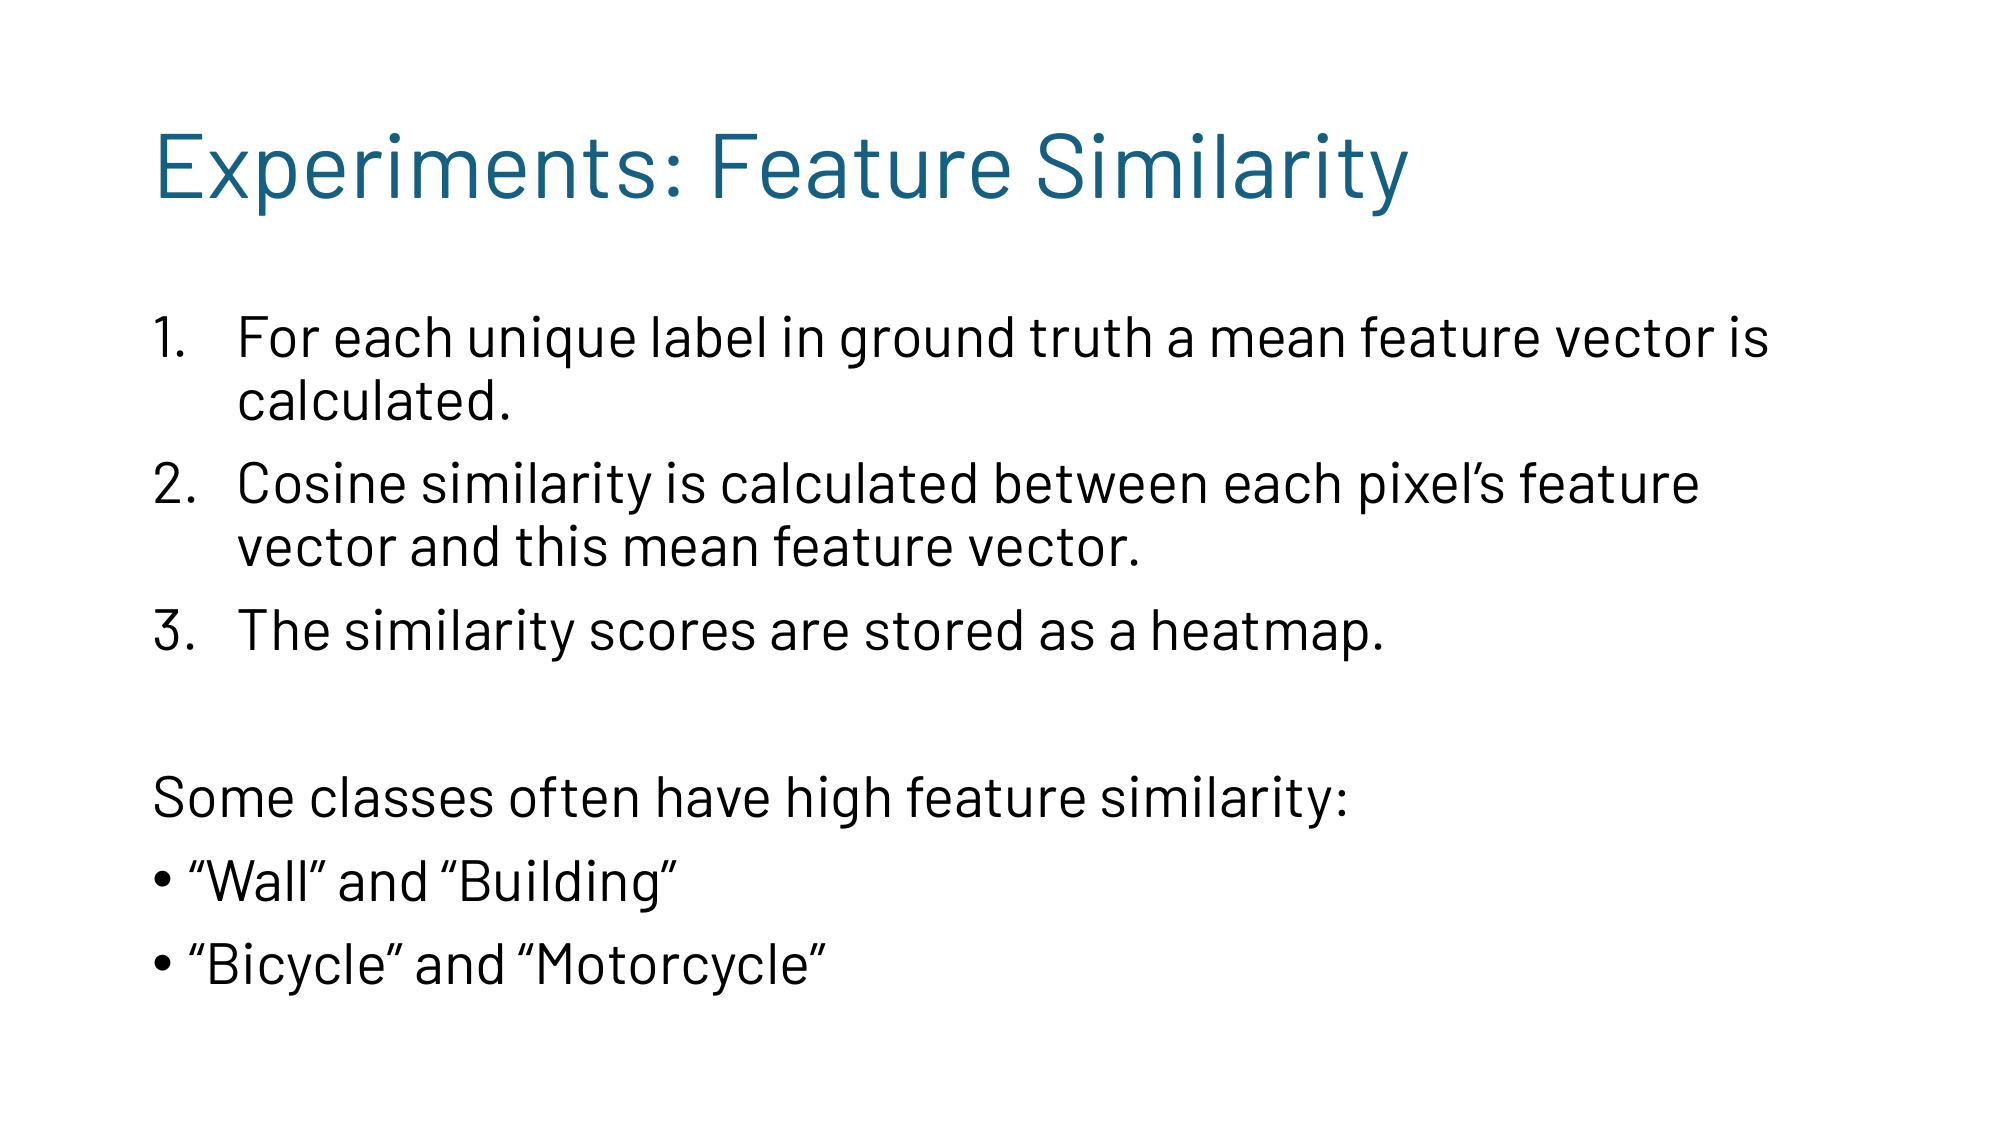

# Experiments: Feature Similarity
For each unique label in ground truth a mean feature vector is calculated.
Cosine similarity is calculated between each pixel’s feature vector and this mean feature vector.
The similarity scores are stored as a heatmap.

Some classes often have high feature similarity:
“Wall” and “Building”
“Bicycle” and “Motorcycle”